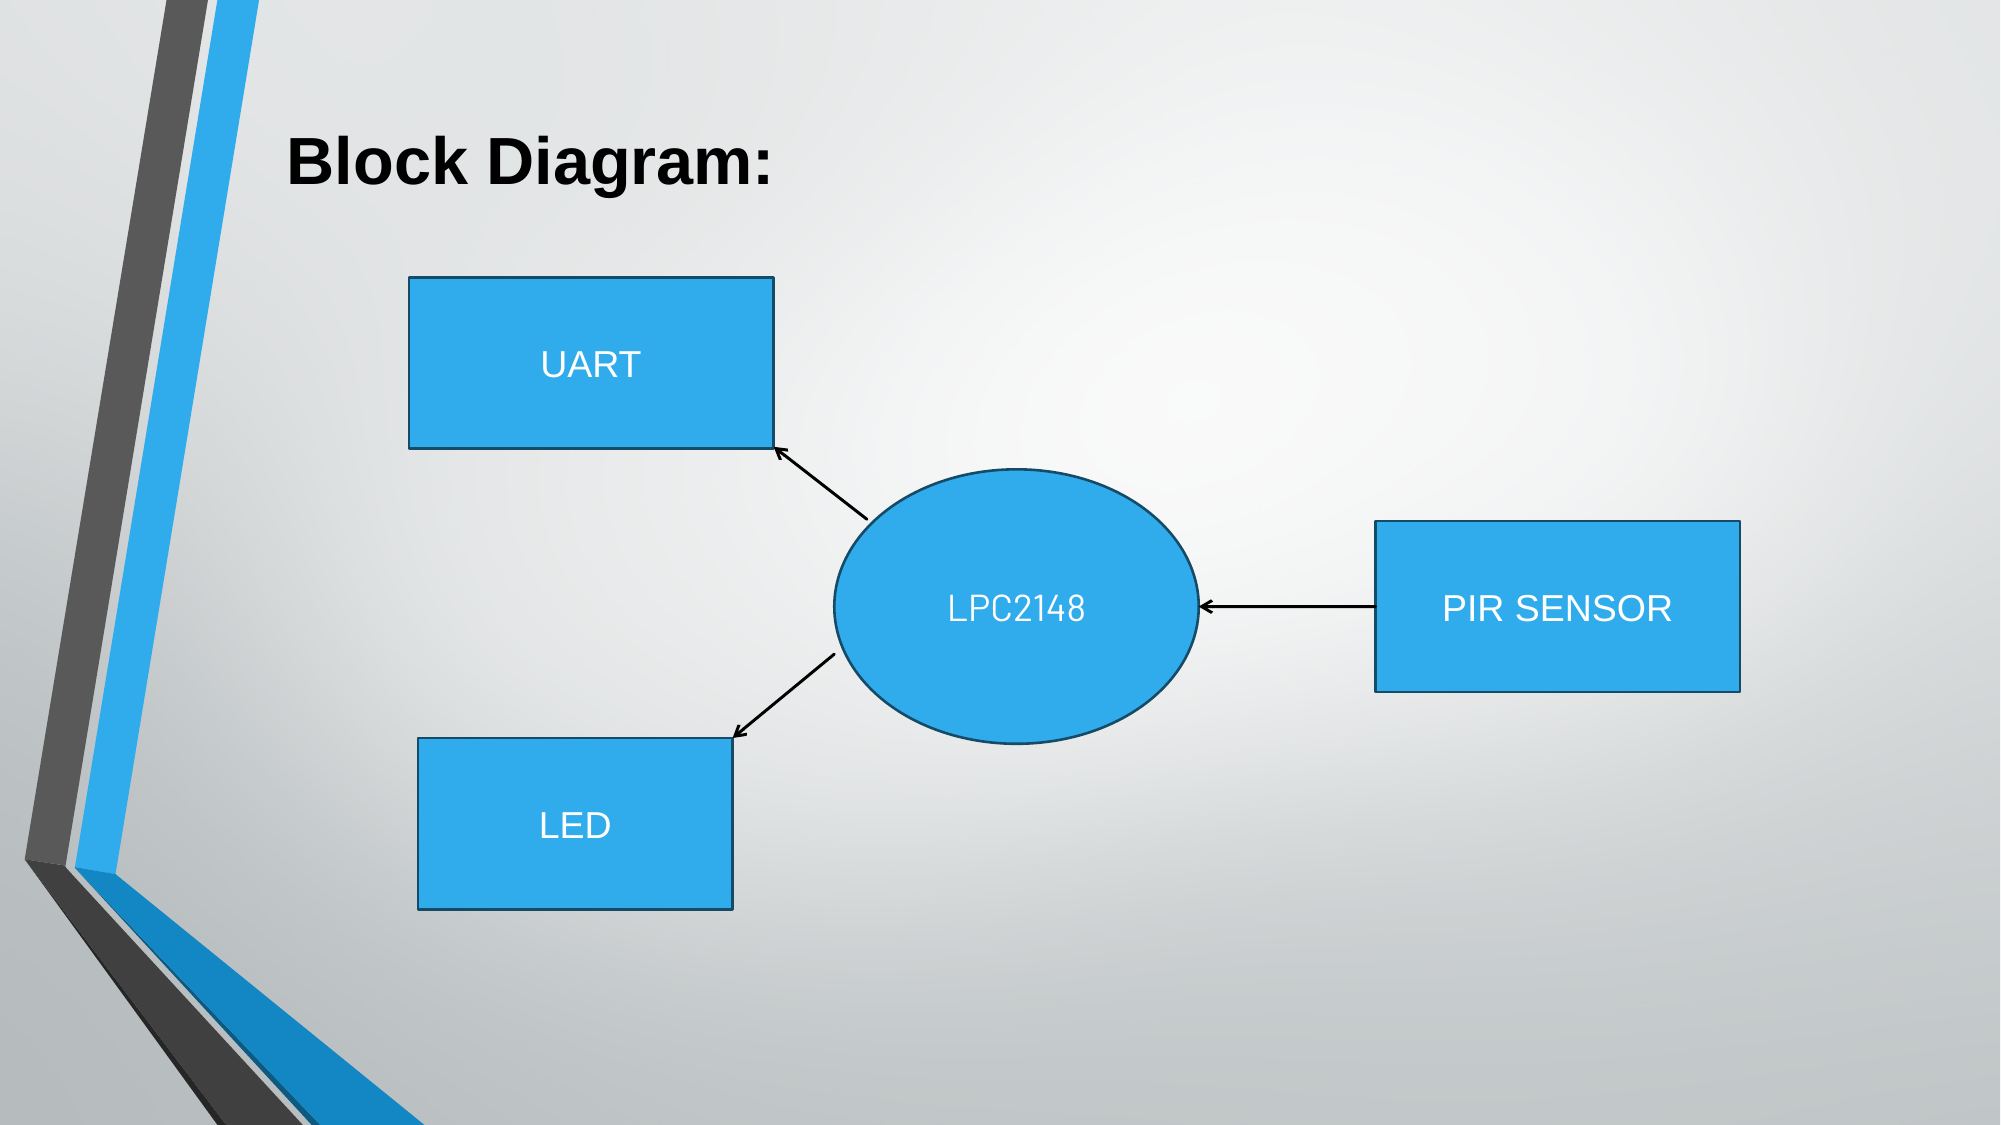

# Block Diagram:
UART
LPC2148
PIR SENSOR
LED